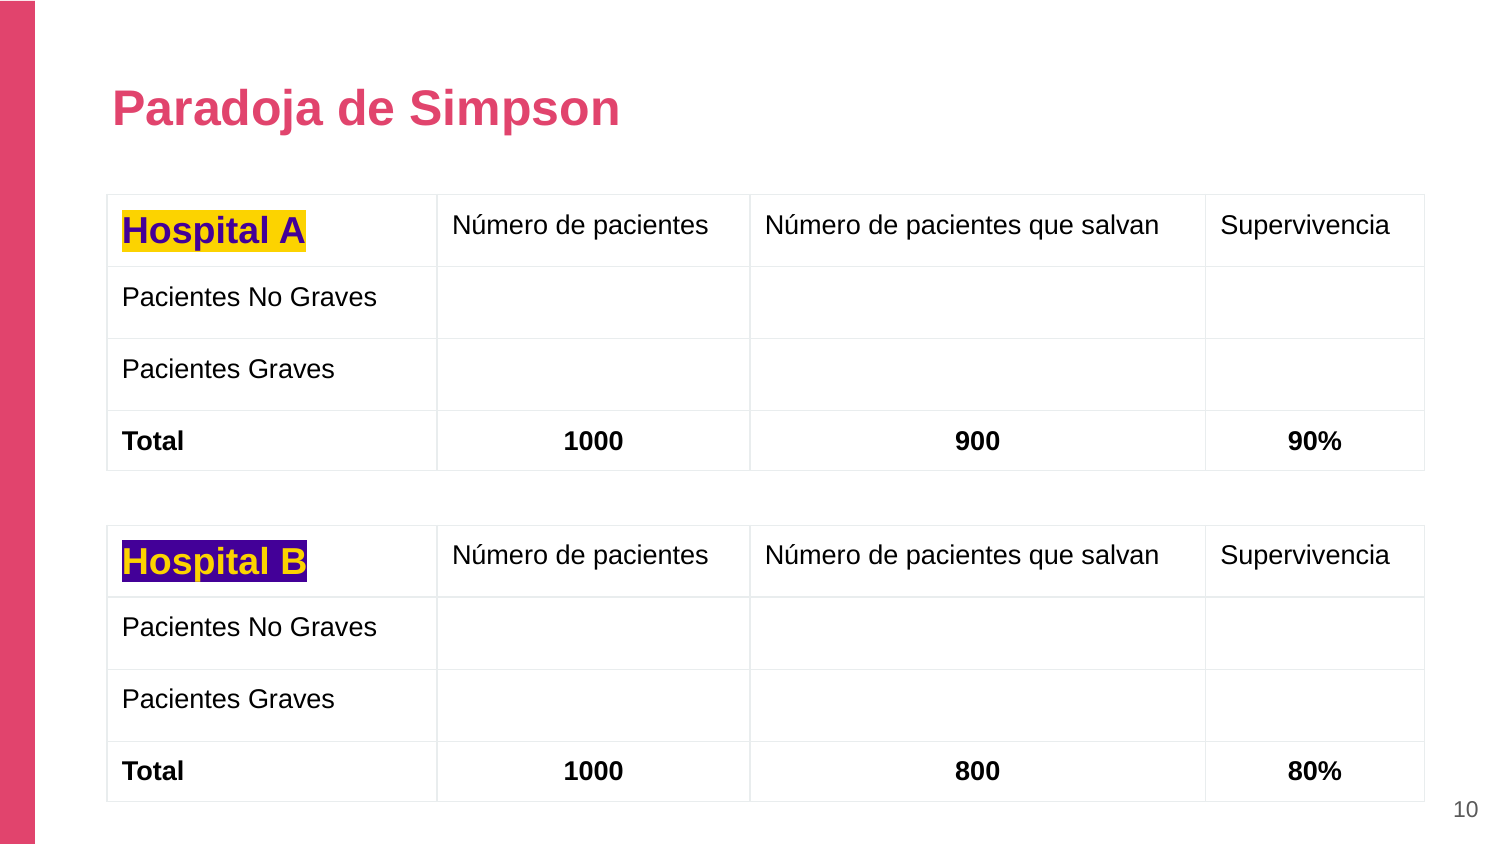

Paradoja de Simpson
| Hospital A | Número de pacientes | Número de pacientes que salvan | Supervivencia |
| --- | --- | --- | --- |
| Pacientes No Graves |  |  |  |
| Pacientes Graves |  |  |  |
| Total | 1000 | 900 | 90% |
| Hospital B | Número de pacientes | Número de pacientes que salvan | Supervivencia |
| --- | --- | --- | --- |
| Pacientes No Graves |  |  |  |
| Pacientes Graves |  |  |  |
| Total | 1000 | 800 | 80% |
10